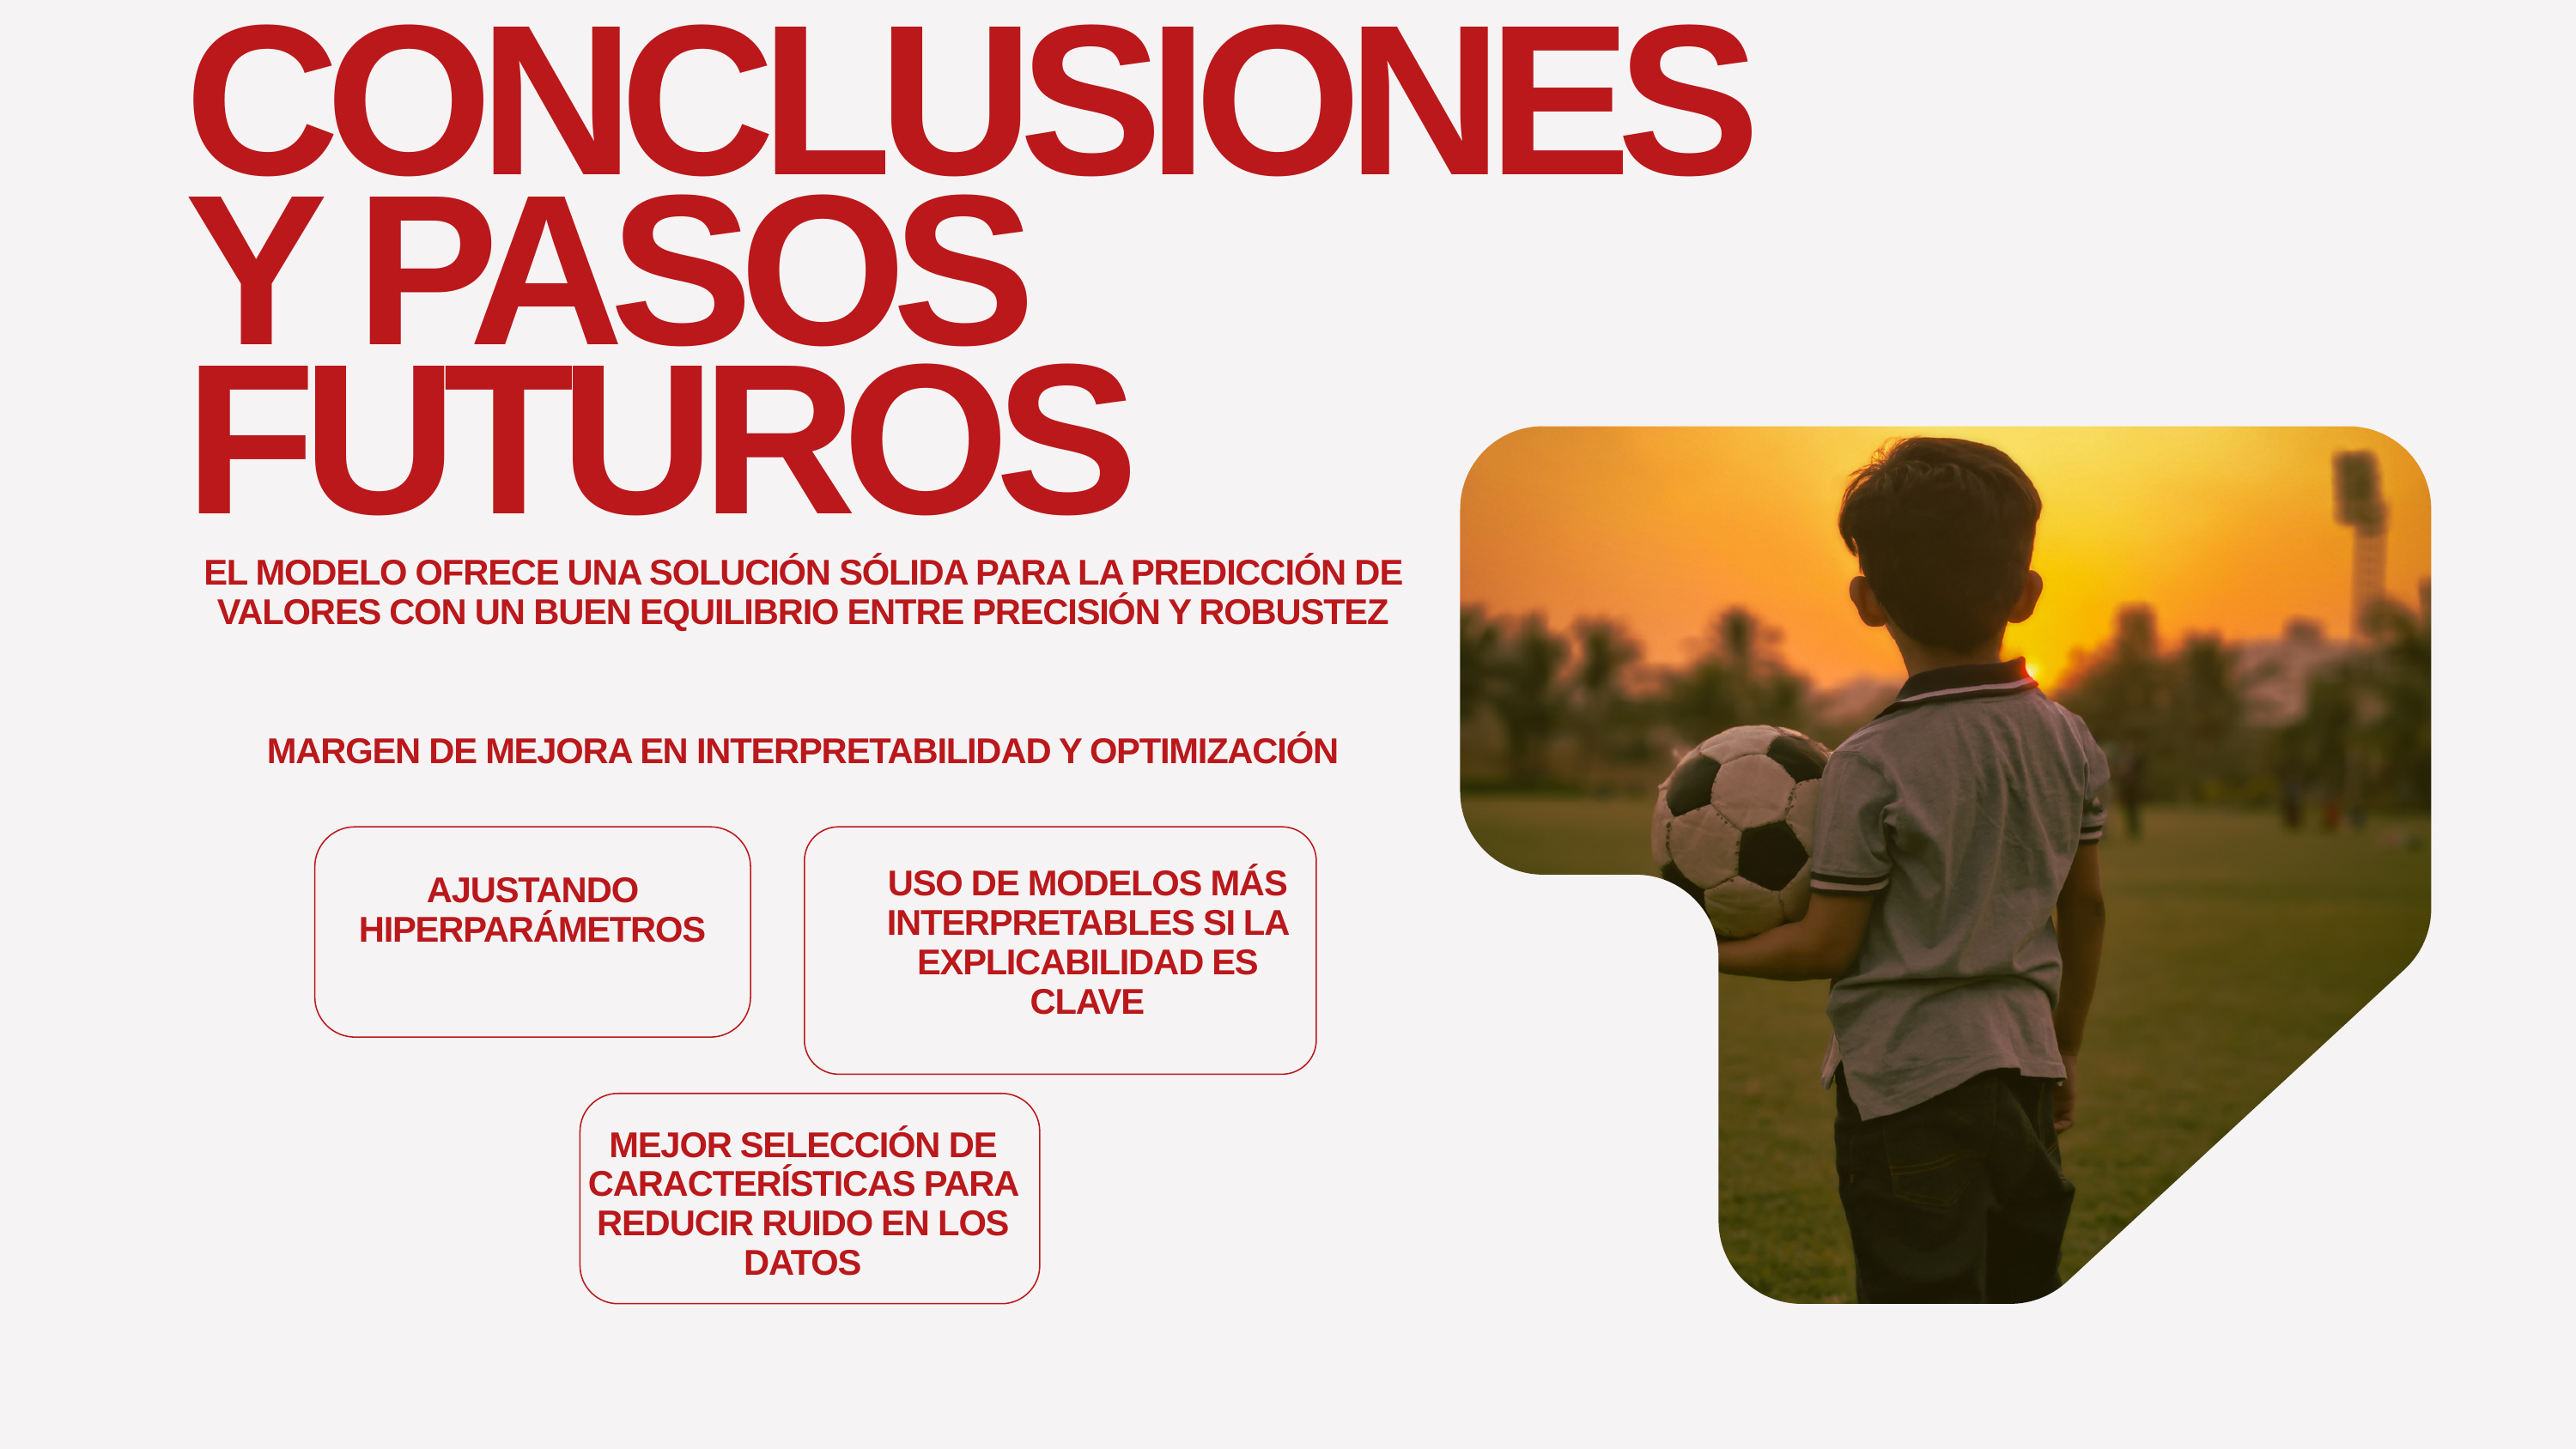

CONCLUSIONES Y PASOS FUTUROS

EL MODELO OFRECE UNA SOLUCIÓN SÓLIDA PARA LA PREDICCIÓN DE VALORES CON UN BUEN EQUILIBRIO ENTRE PRECISIÓN Y ROBUSTEZ
MARGEN DE MEJORA EN INTERPRETABILIDAD Y OPTIMIZACIÓN

USO DE MODELOS MÁS INTERPRETABLES SI LA EXPLICABILIDAD ES CLAVE

AJUSTANDO HIPERPARÁMETROS

MEJOR SELECCIÓN DE CARACTERÍSTICAS PARA REDUCIR RUIDO EN LOS DATOS